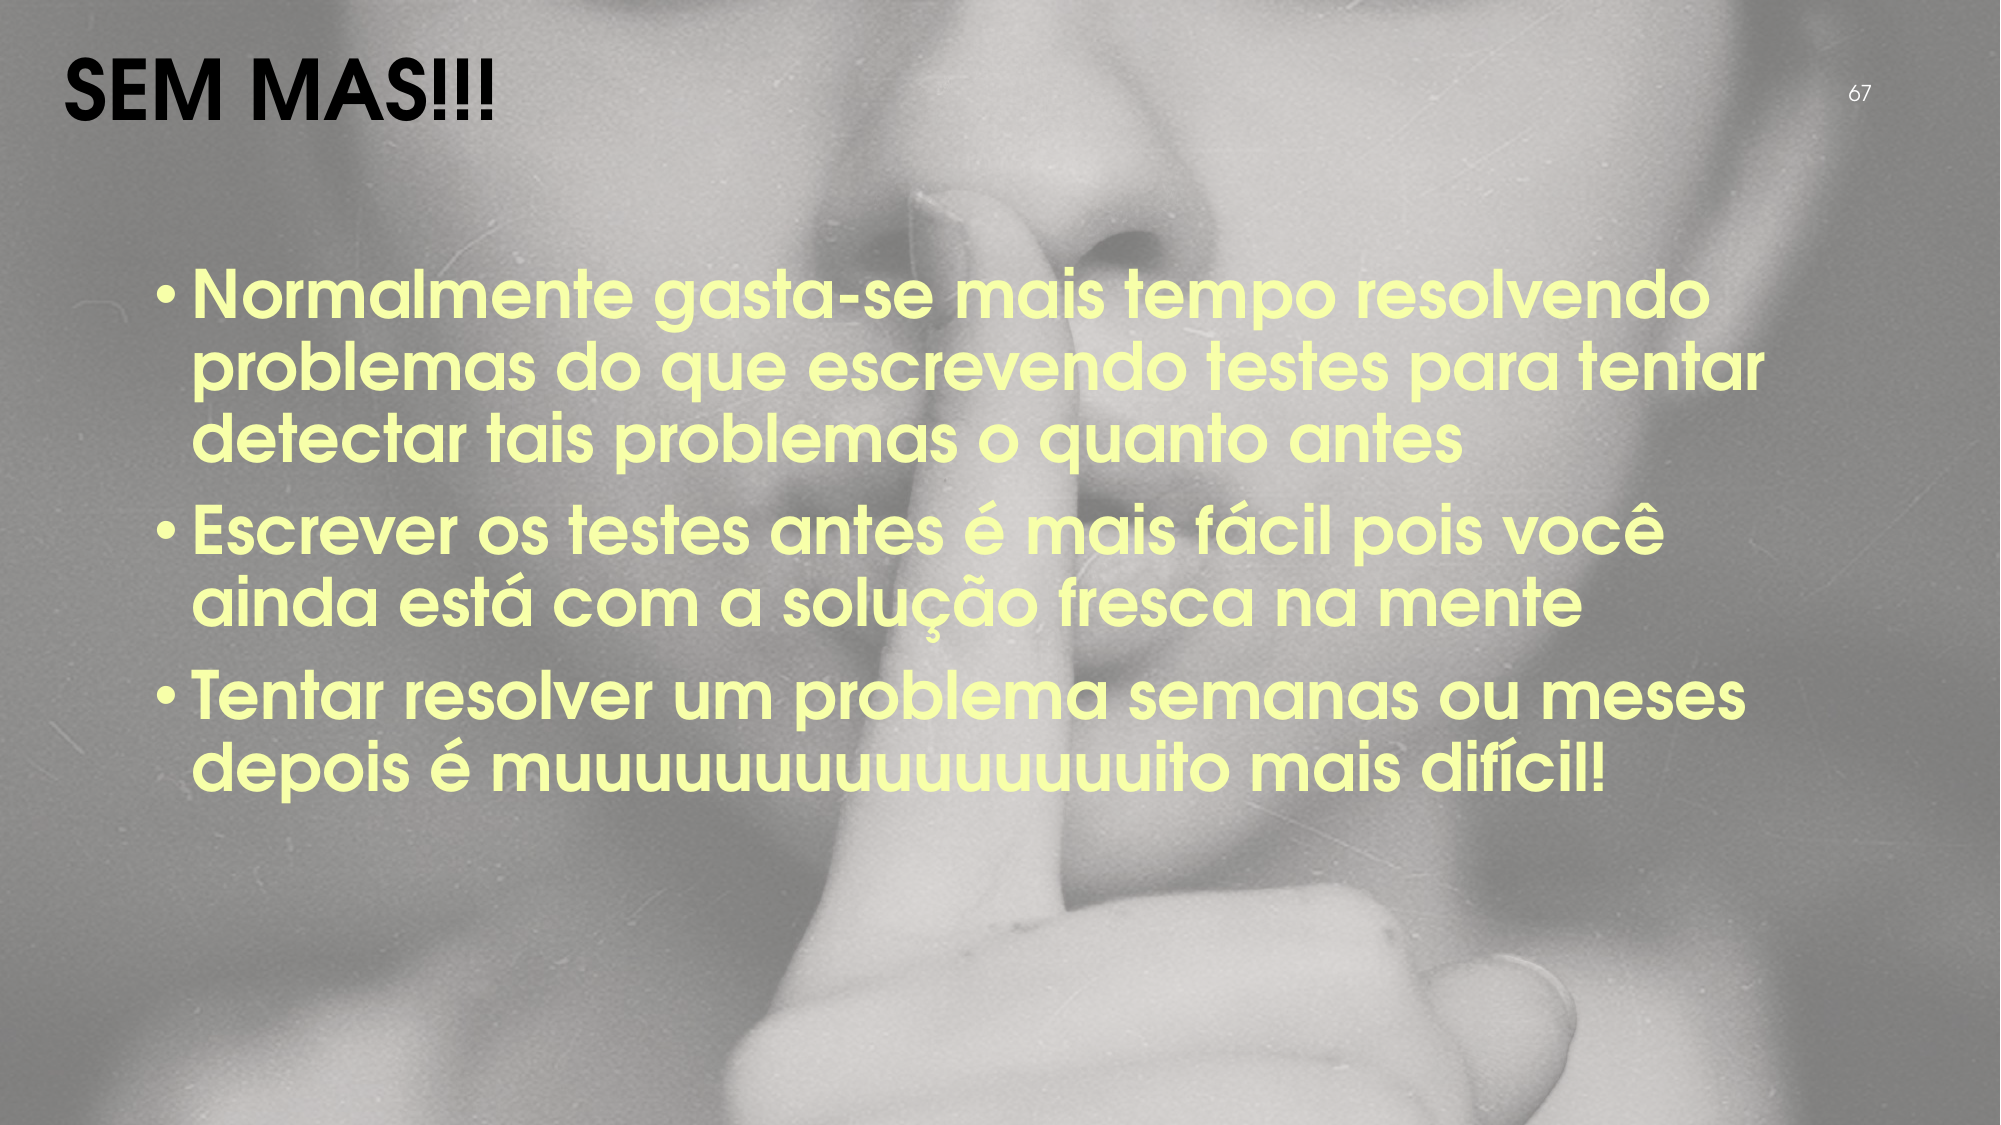

# SEM mas!!!
67
Normalmente gasta-se mais tempo resolvendo problemas do que escrevendo testes para tentar detectar tais problemas o quanto antes
Escrever os testes antes é mais fácil pois você ainda está com a solução fresca na mente
Tentar resolver um problema semanas ou meses depois é muuuuuuuuuuuuuuuito mais difícil!